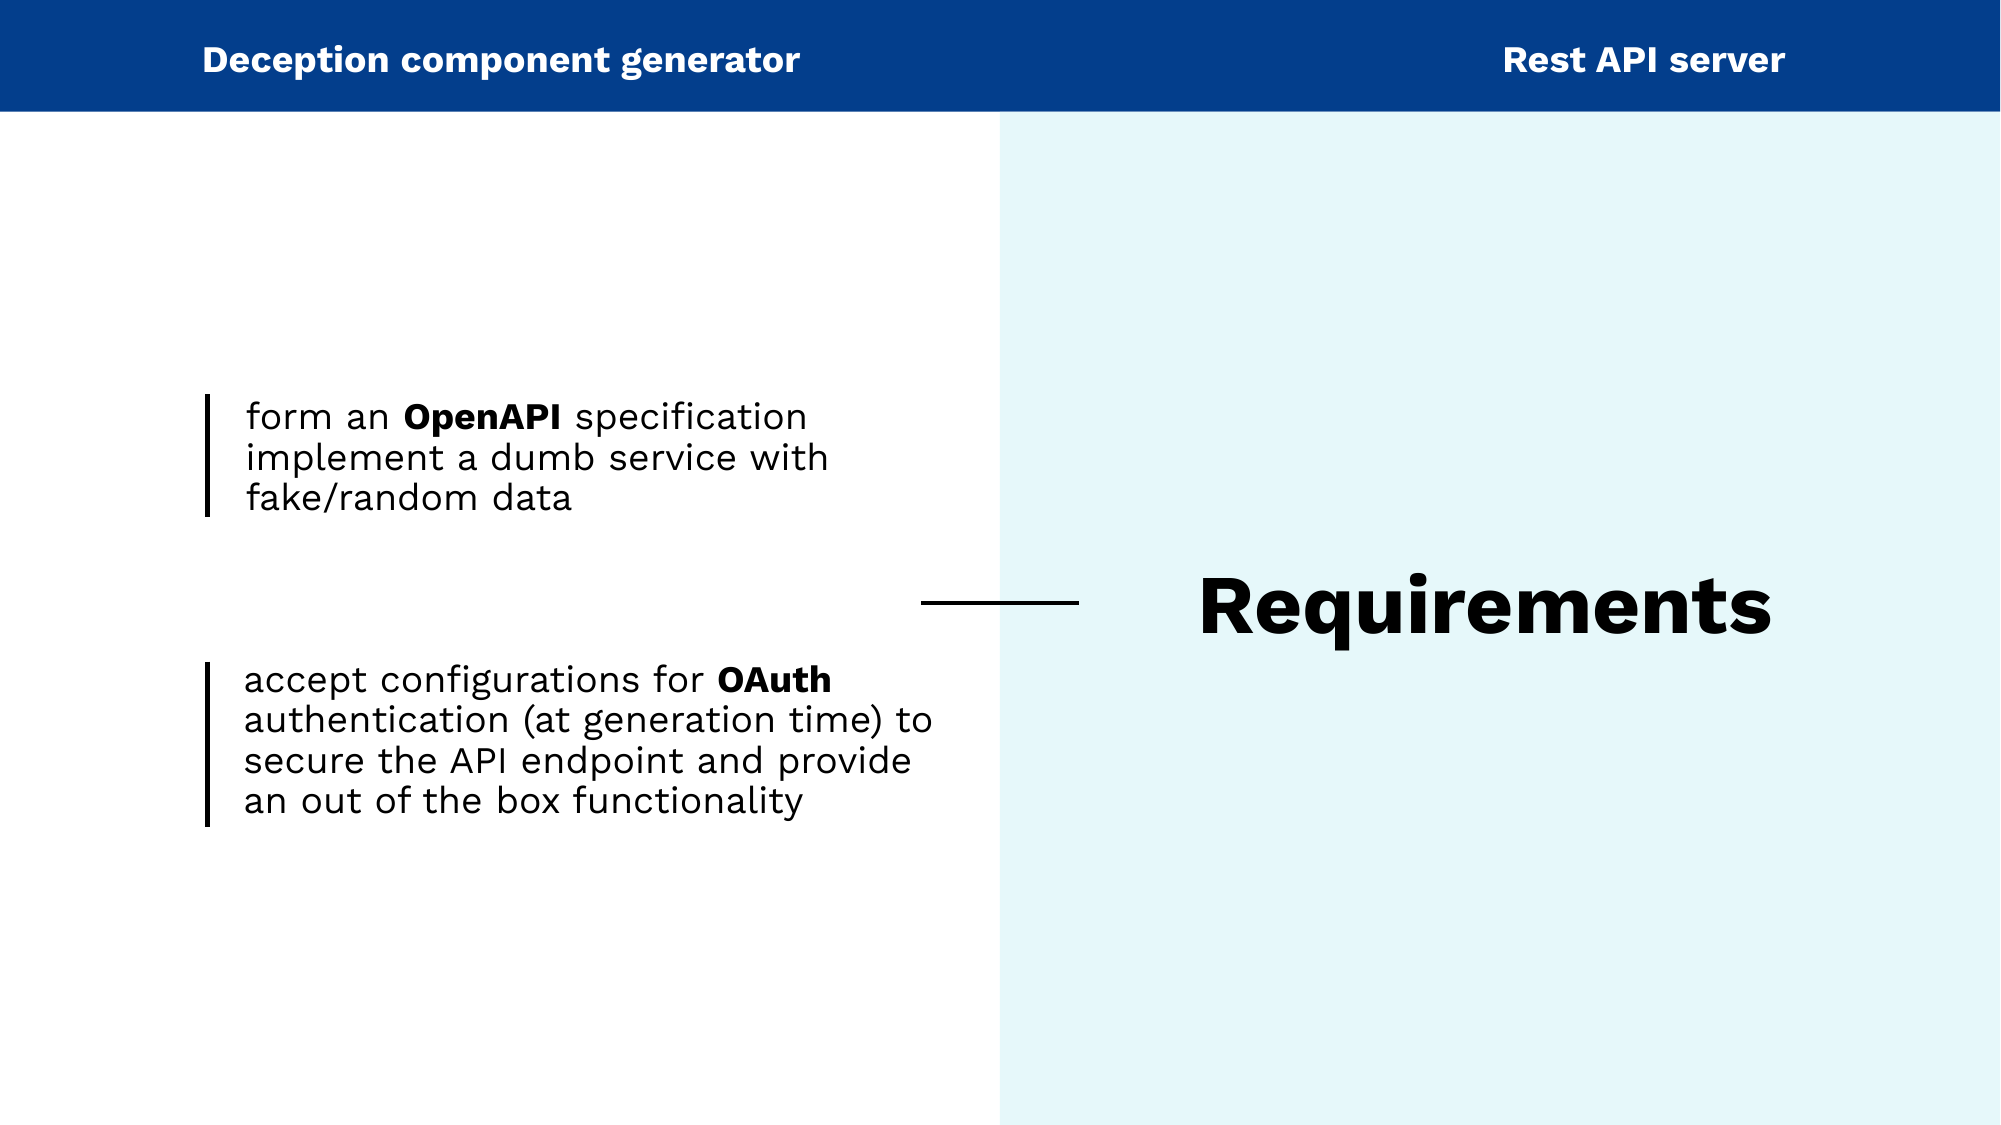

form an OpenAPI specification implement a dumb service with fake/random data
Requirements
accept configurations for OAuth authentication (at generation time) to secure the API endpoint and provide an out of the box functionality